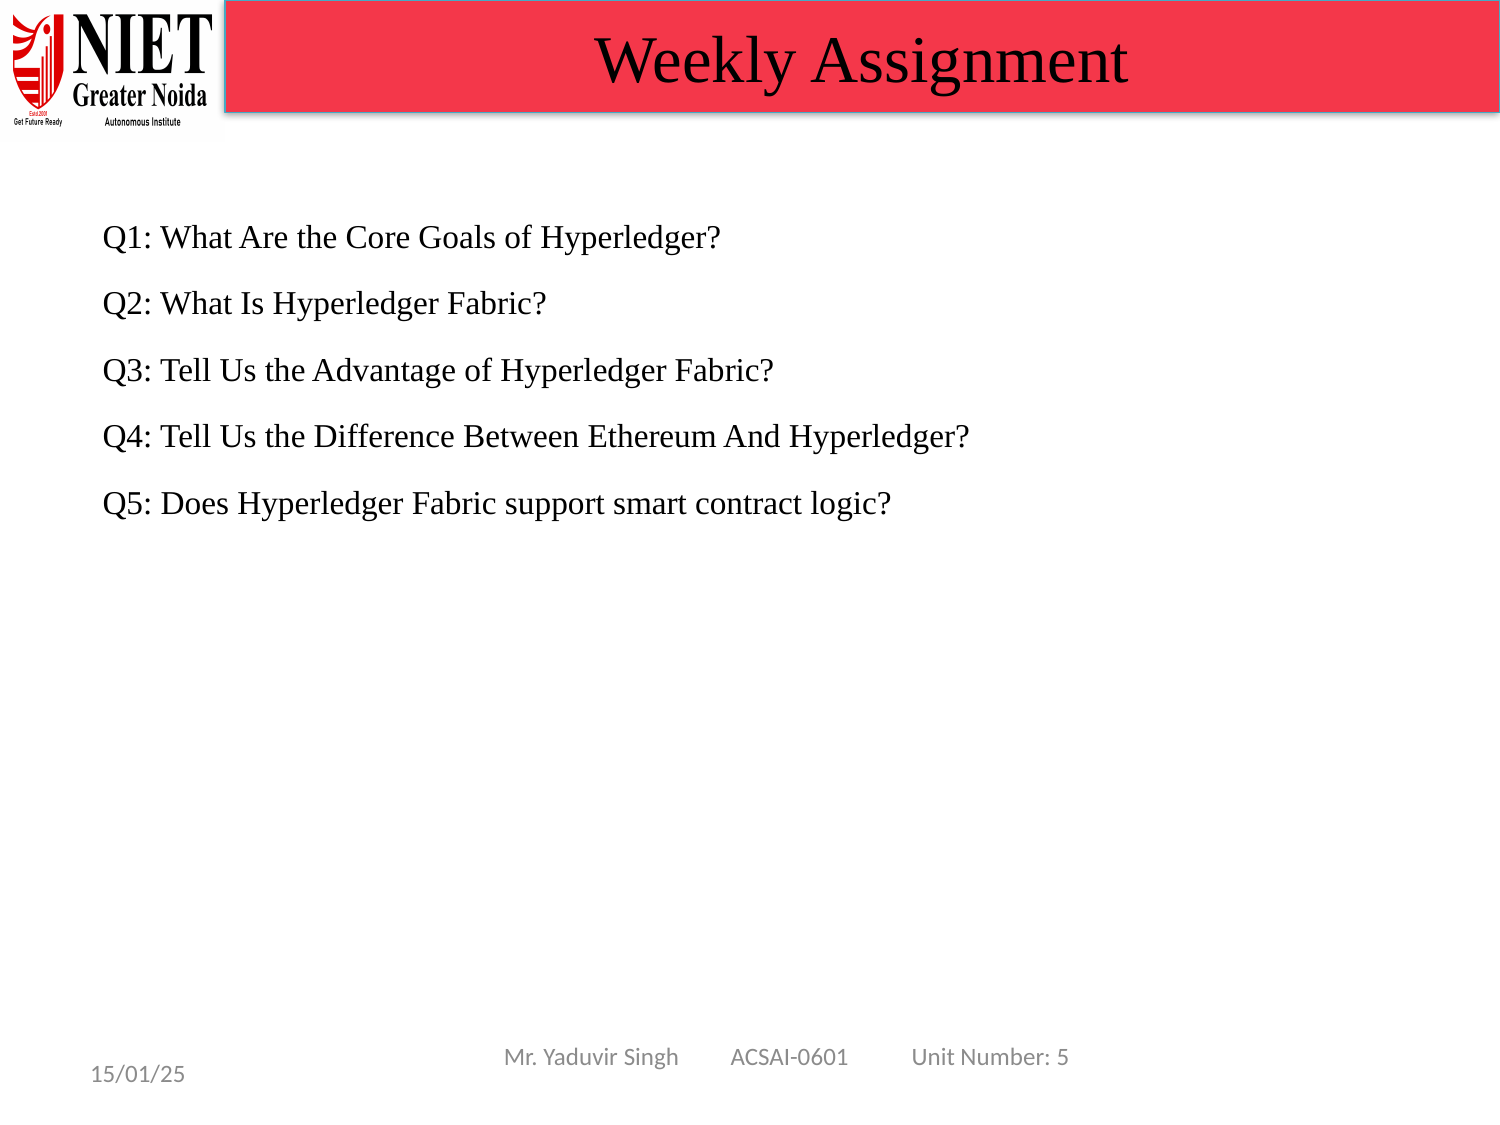

Weekly Assignment
Q1: What Are the Core Goals of Hyperledger?
Q2: What Is Hyperledger Fabric?
Q3: Tell Us the Advantage of Hyperledger Fabric?
Q4: Tell Us the Difference Between Ethereum And Hyperledger?
Q5: Does Hyperledger Fabric support smart contract logic?

Mr. Yaduvir Singh         ACSAI-0601           Unit Number: 5
15/01/25